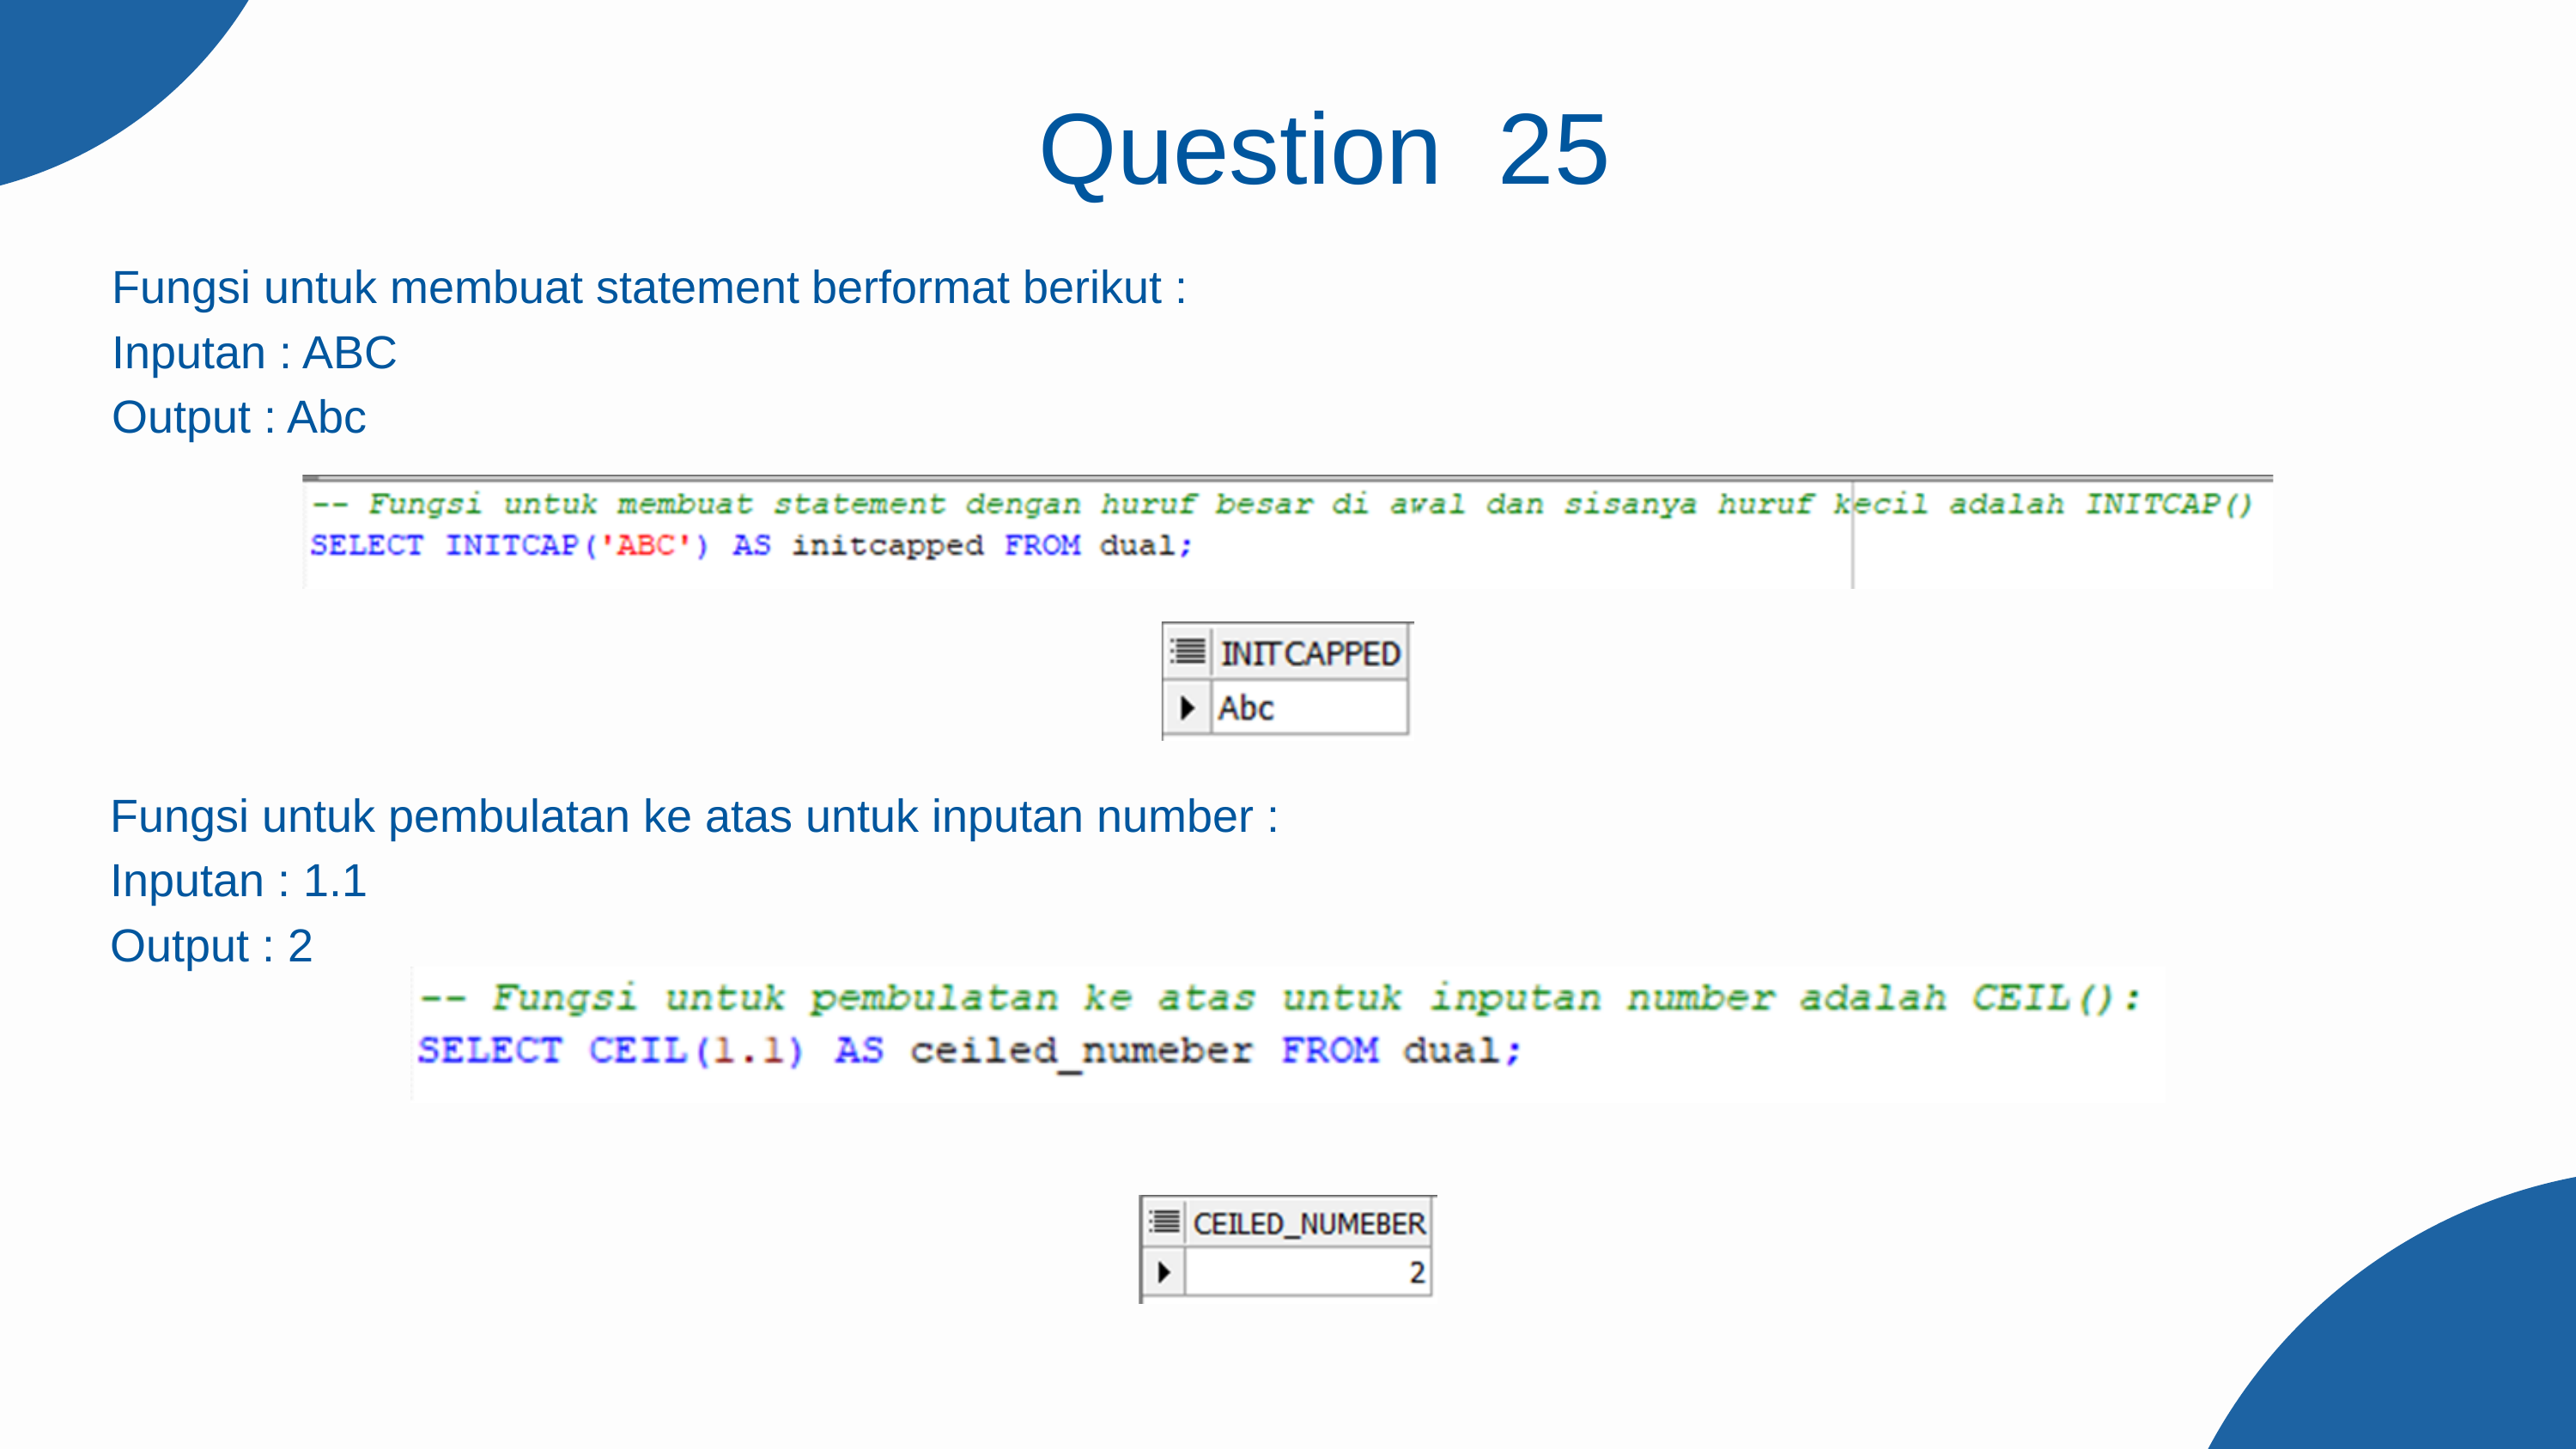

Question  25
Fungsi untuk membuat statement berformat berikut :
Inputan : ABC
Output : Abc

Fungsi untuk pembulatan ke atas untuk inputan number :
Inputan : 1.1
Output : 2